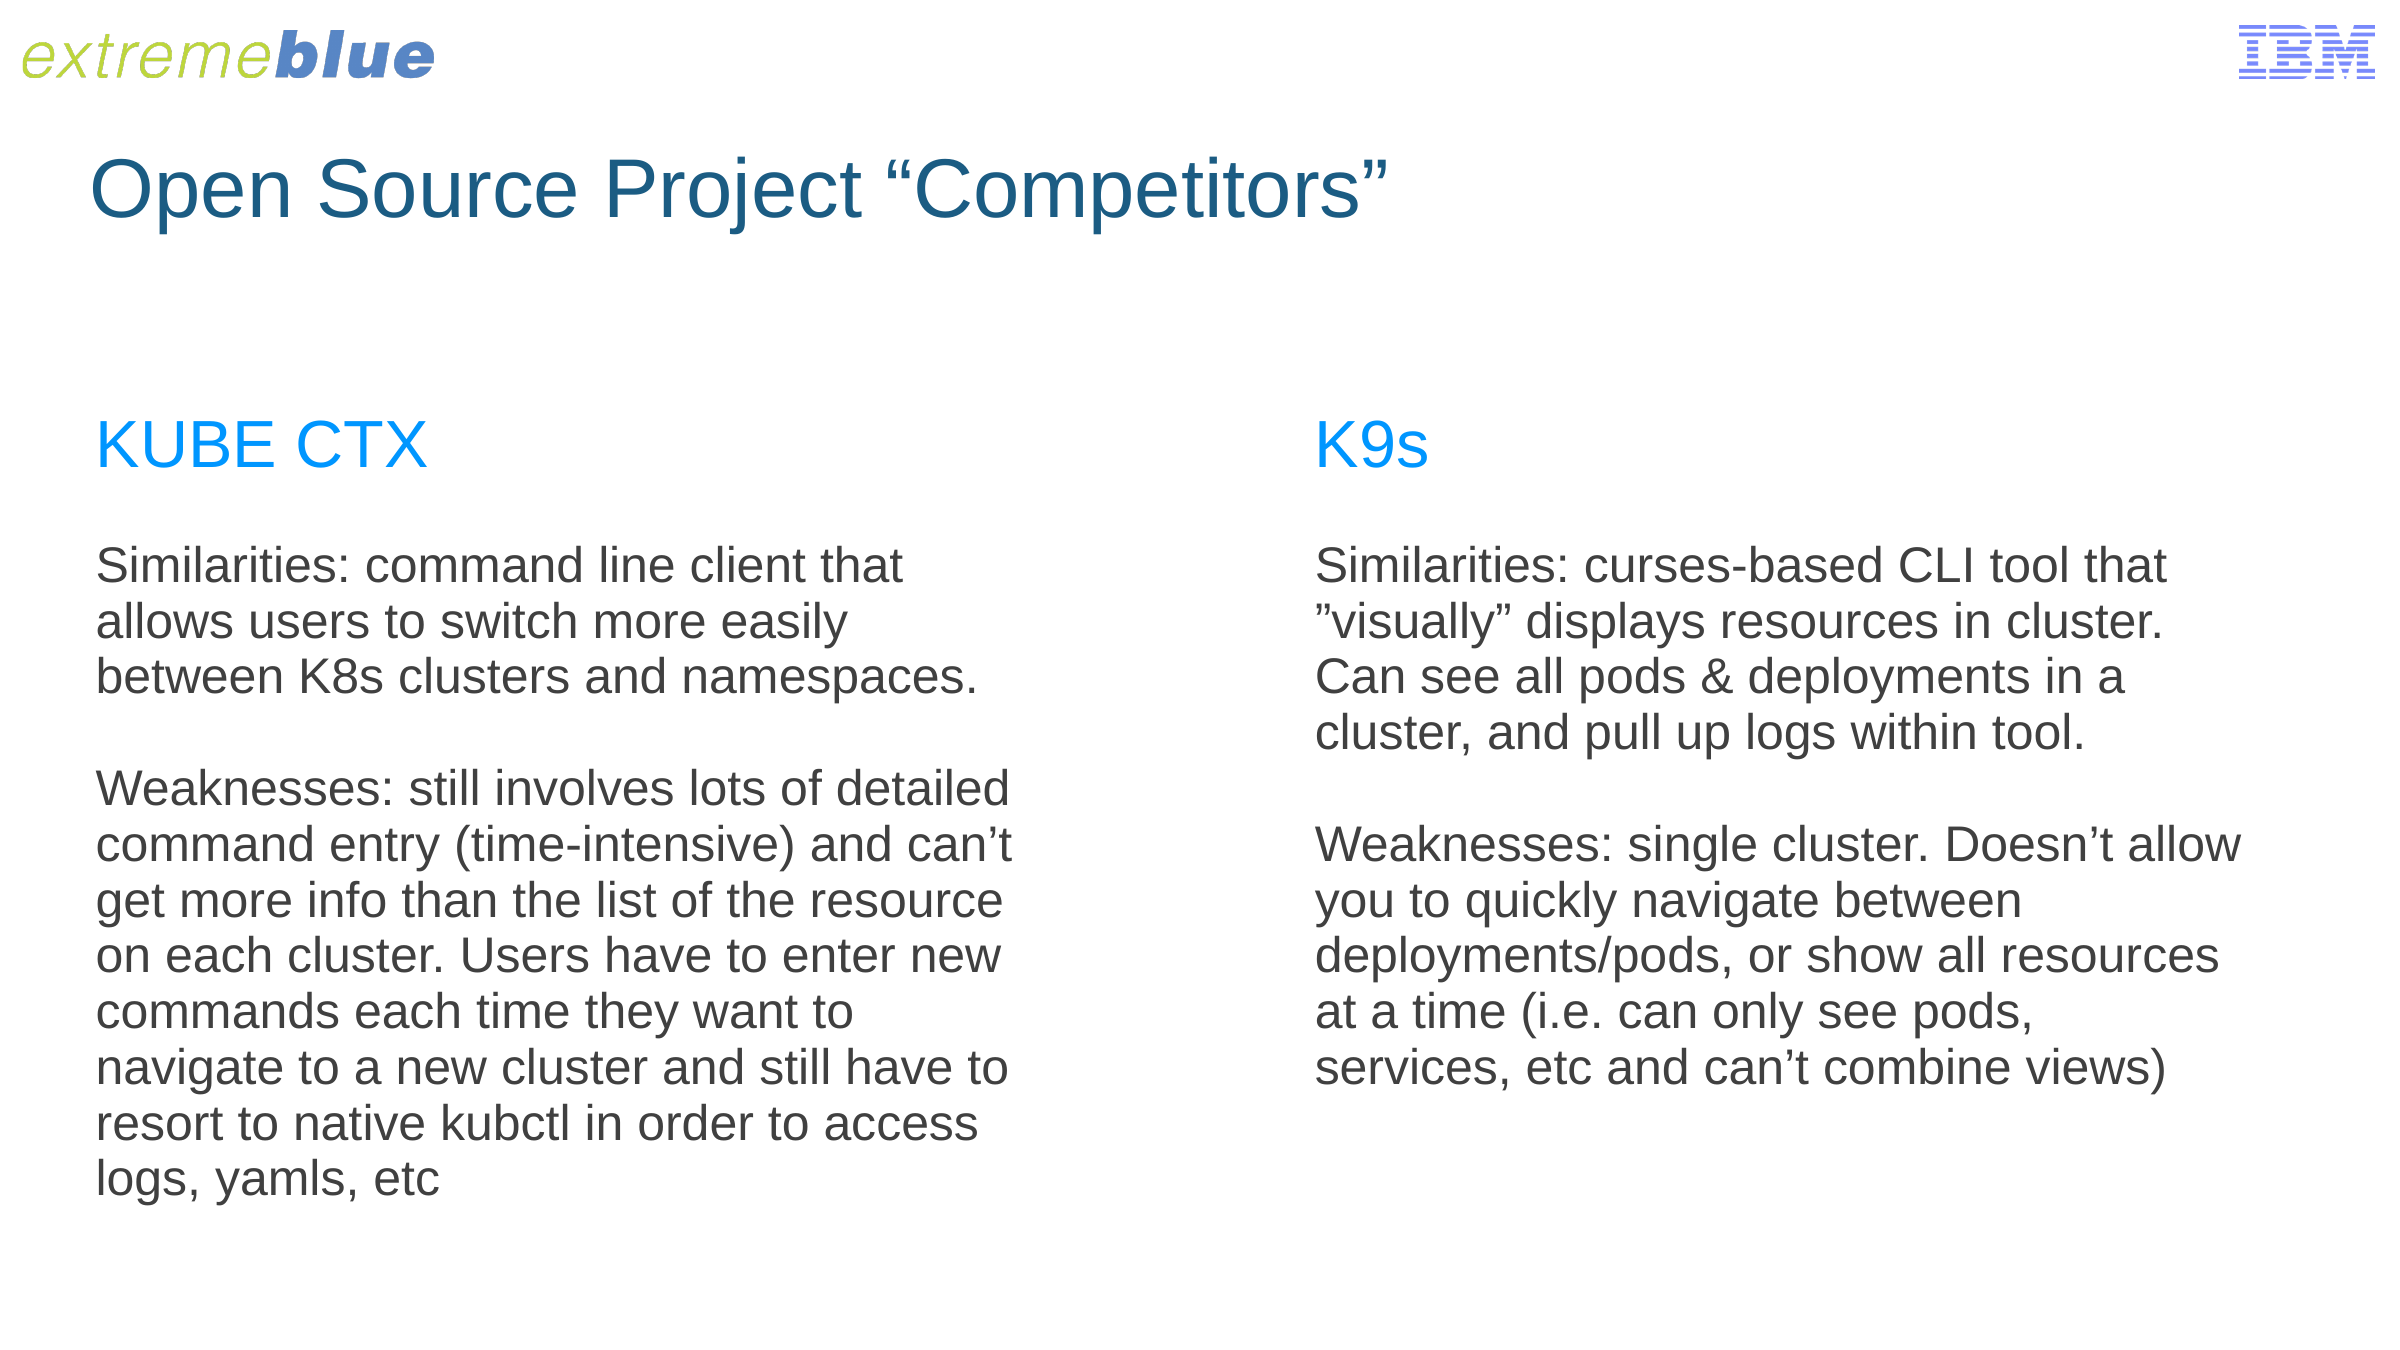

Open Source Project “Competitors”
KUBE CTX

Similarities: command line client that allows users to switch more easily between K8s clusters and namespaces.

Weaknesses: still involves lots of detailed command entry (time-intensive) and can’t get more info than the list of the resource on each cluster. Users have to enter new commands each time they want to navigate to a new cluster and still have to resort to native kubctl in order to access logs, yamls, etc
K9s

Similarities: curses-based CLI tool that ”visually” displays resources in cluster. Can see all pods & deployments in a cluster, and pull up logs within tool.

Weaknesses: single cluster. Doesn’t allow you to quickly navigate between deployments/pods, or show all resources at a time (i.e. can only see pods, services, etc and can’t combine views)